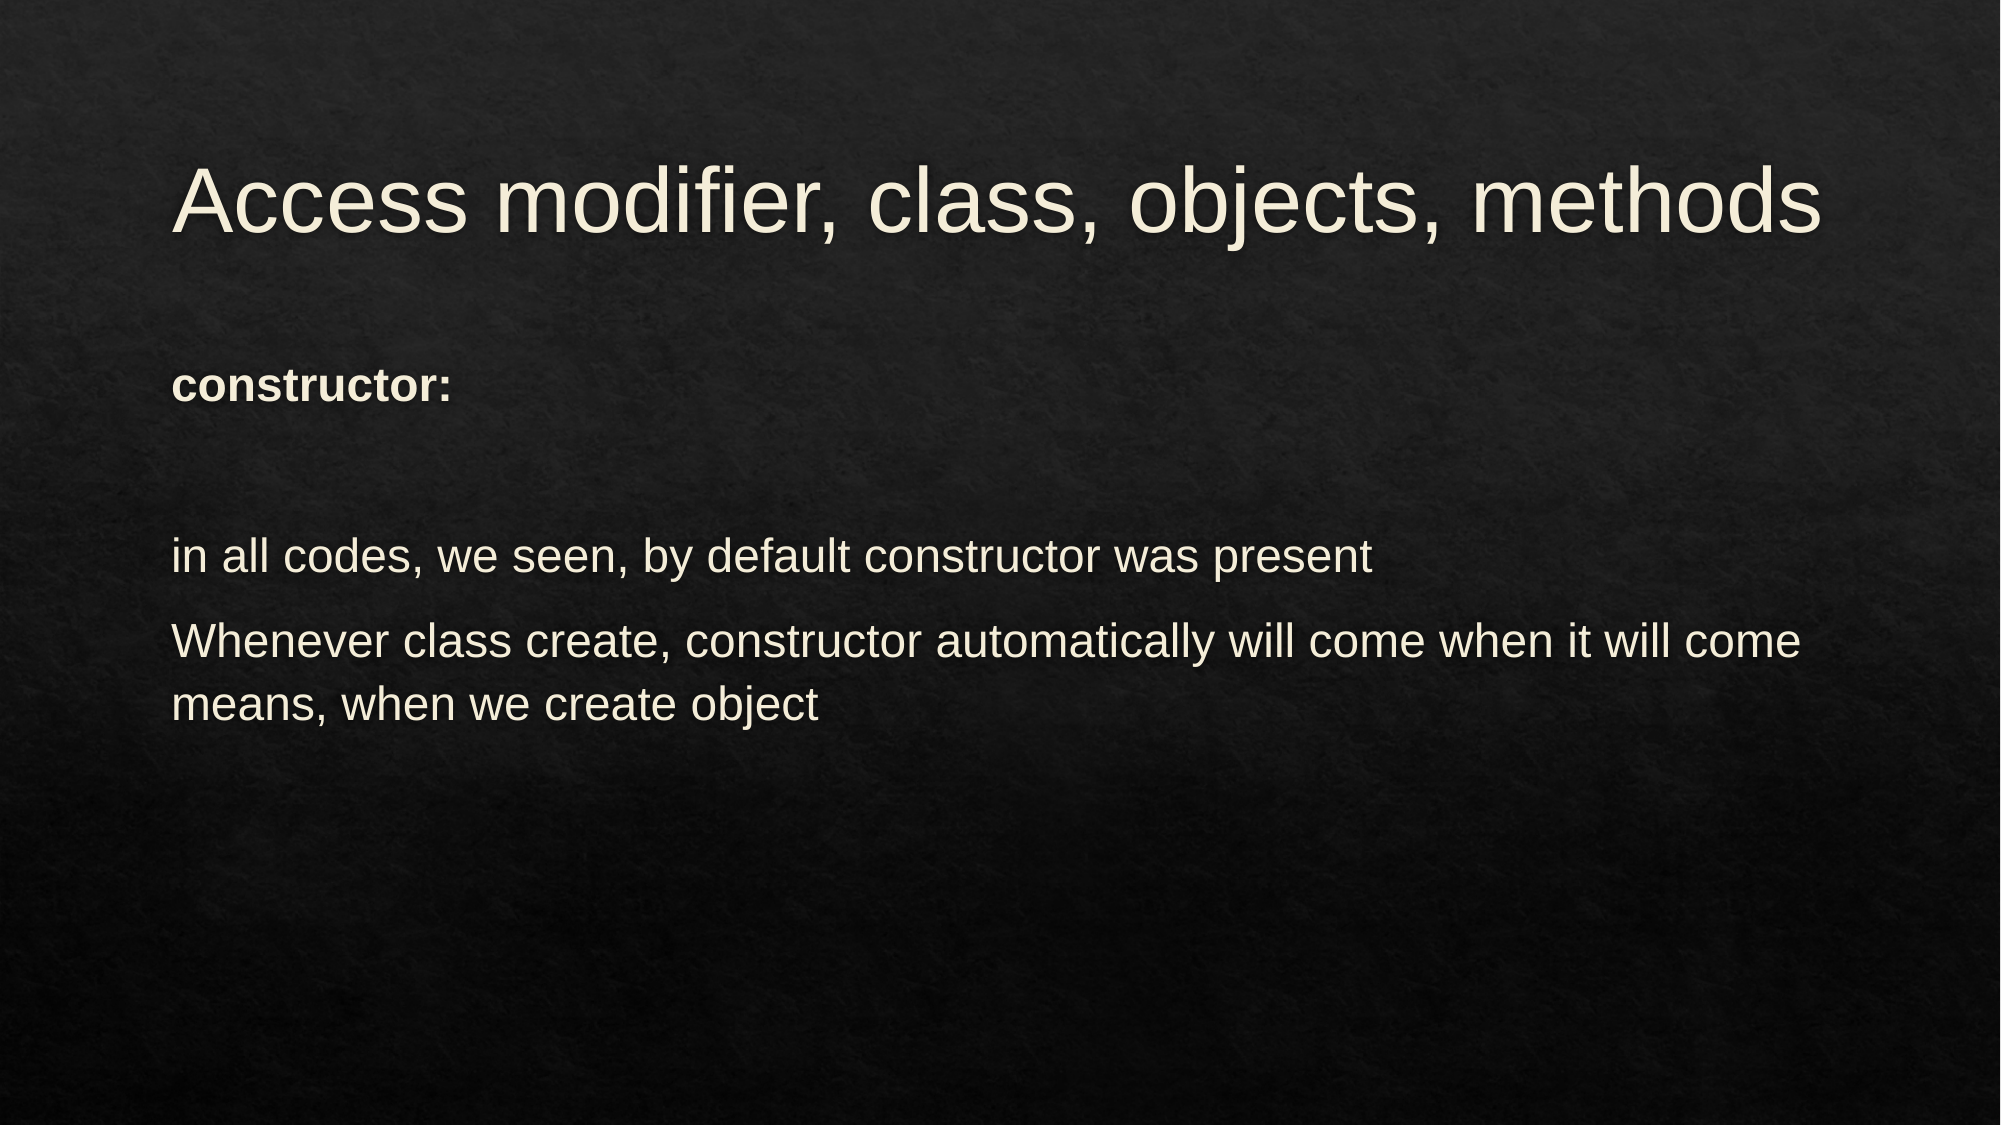

# Access modifier, class, objects, methods
constructor:

in all codes, we seen, by default constructor was present
Whenever class create, constructor automatically will come when it will come means, when we create object